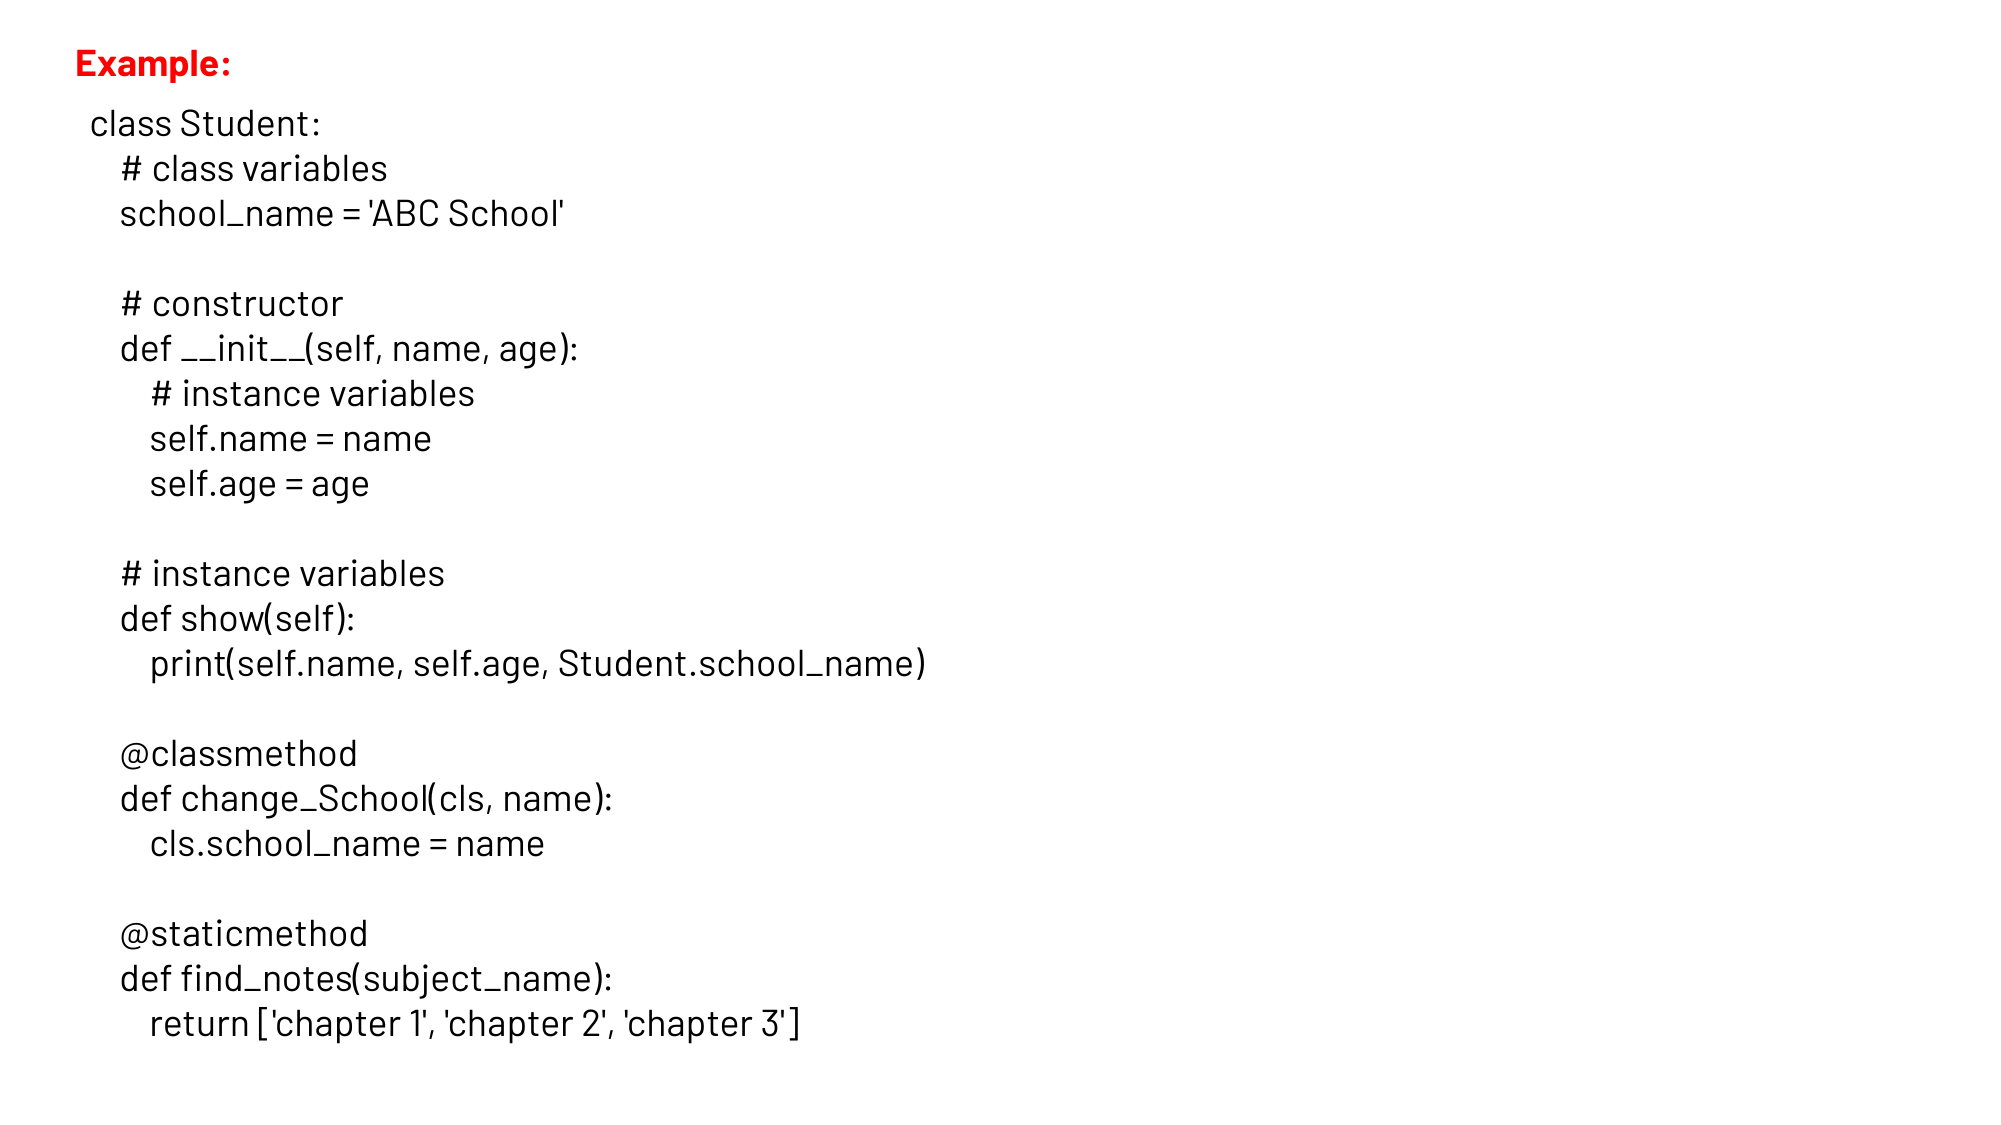

Example:
class Student:
    # class variables
    school_name = 'ABC School'

    # constructor
    def __init__(self, name, age):
        # instance variables
        self.name = name
        self.age = age

    # instance variables
    def show(self):
        print(self.name, self.age, Student.school_name)

    @classmethod
    def change_School(cls, name):
        cls.school_name = name

    @staticmethod
    def find_notes(subject_name):
        return ['chapter 1', 'chapter 2', 'chapter 3']